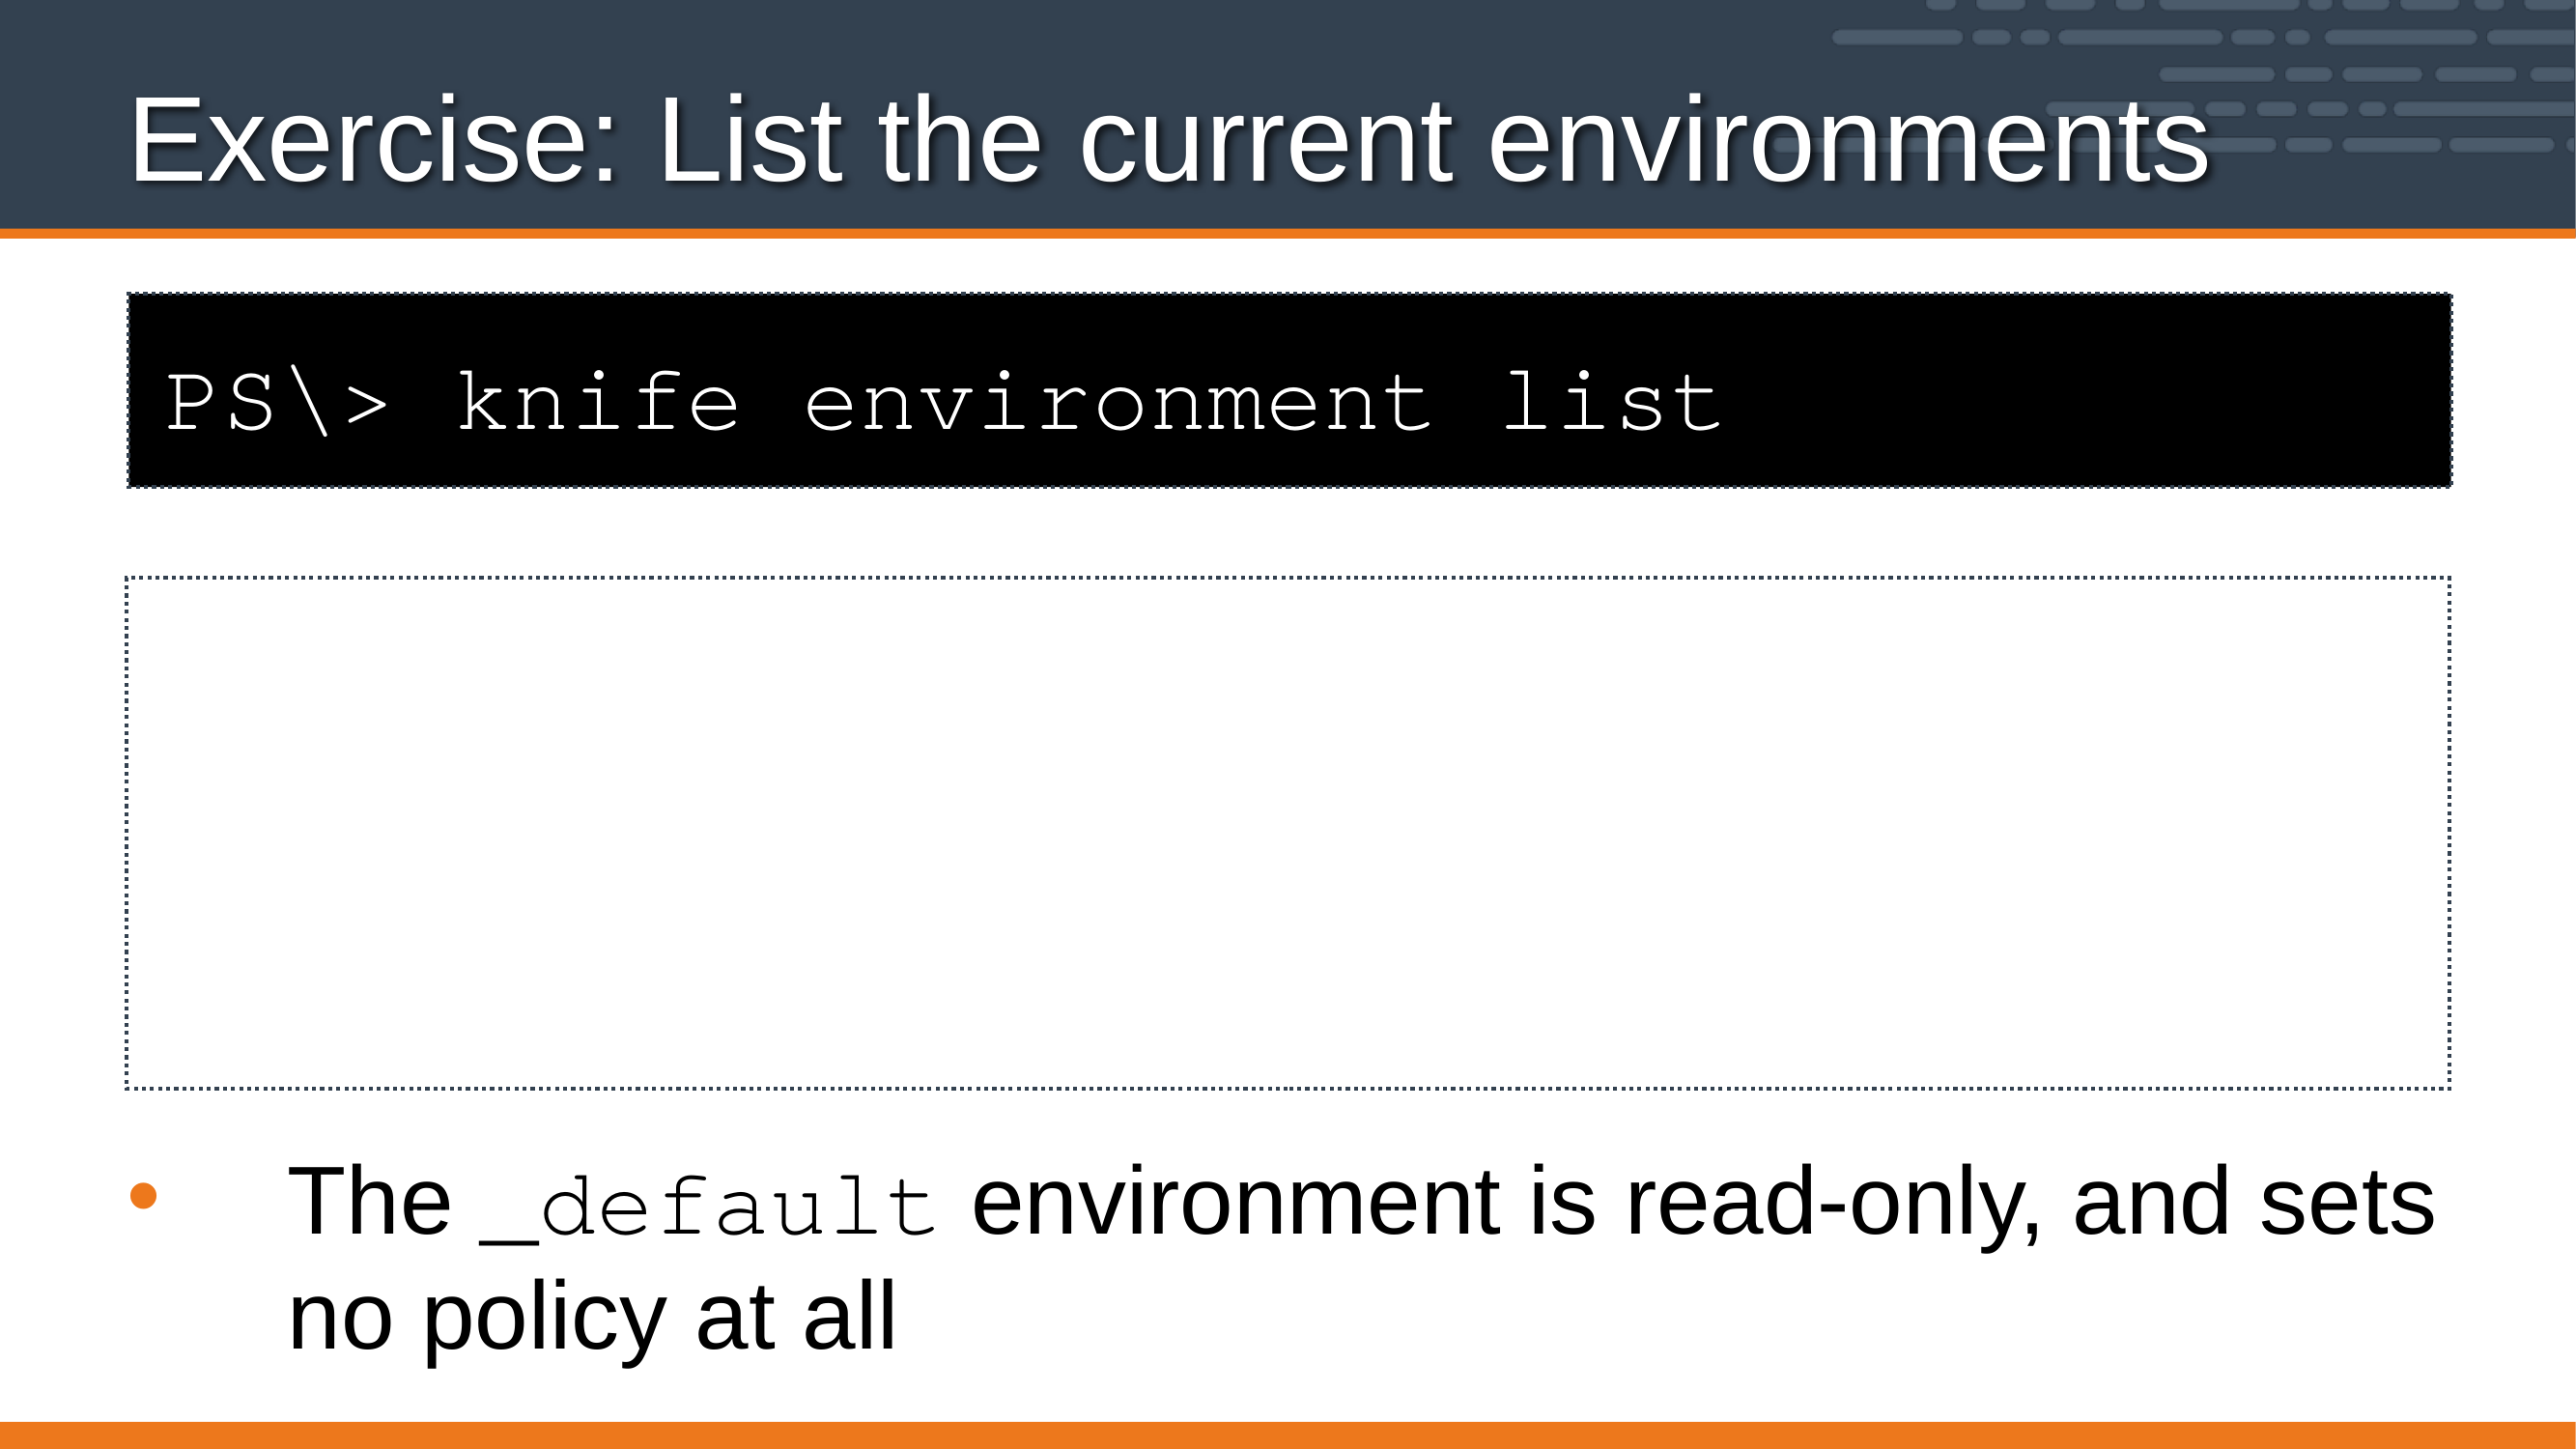

# Exercise: List the current environments

PS\> knife environment list
_default
The _default environment is read-only, and sets no policy at all